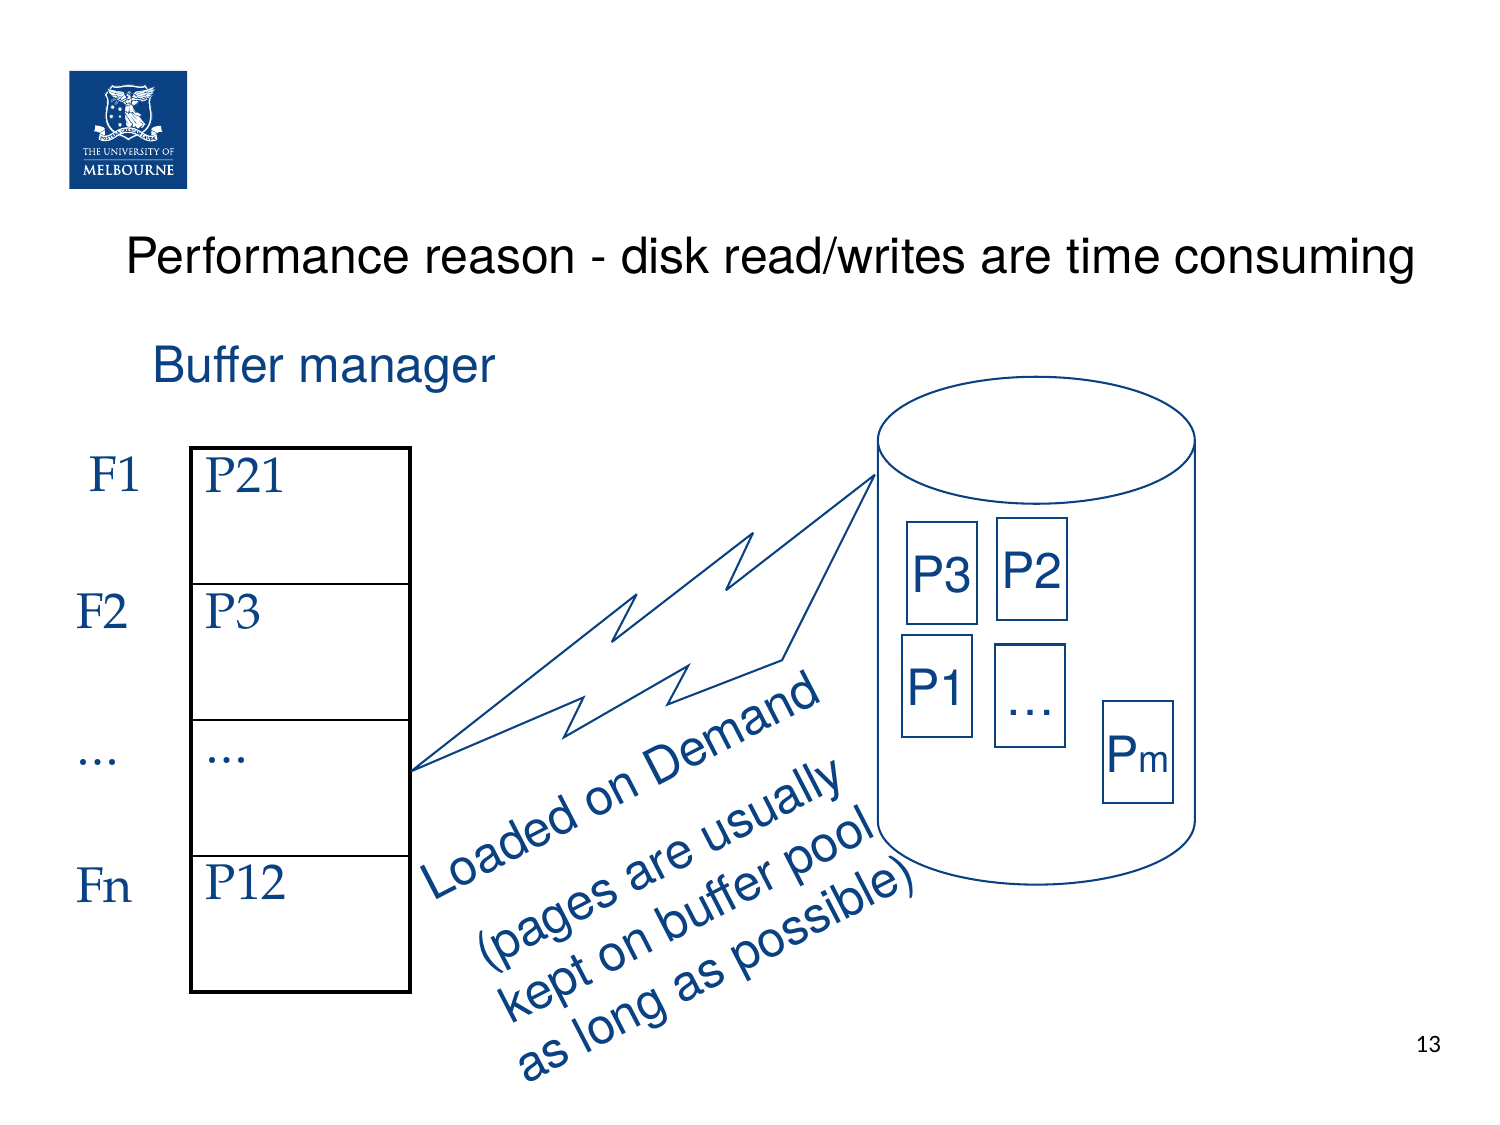

Performance reason - disk read/writes are time consuming
Buffer manager

| F1 |
| --- |
| F2 |
| … |
| Fn |
| P21 |
| --- |
| P3 |
| … |
| P12 |
P2
P3

P1
…
Pm
Loaded on Demand
(pages are usually kept on buffer pool as long as possible)
13